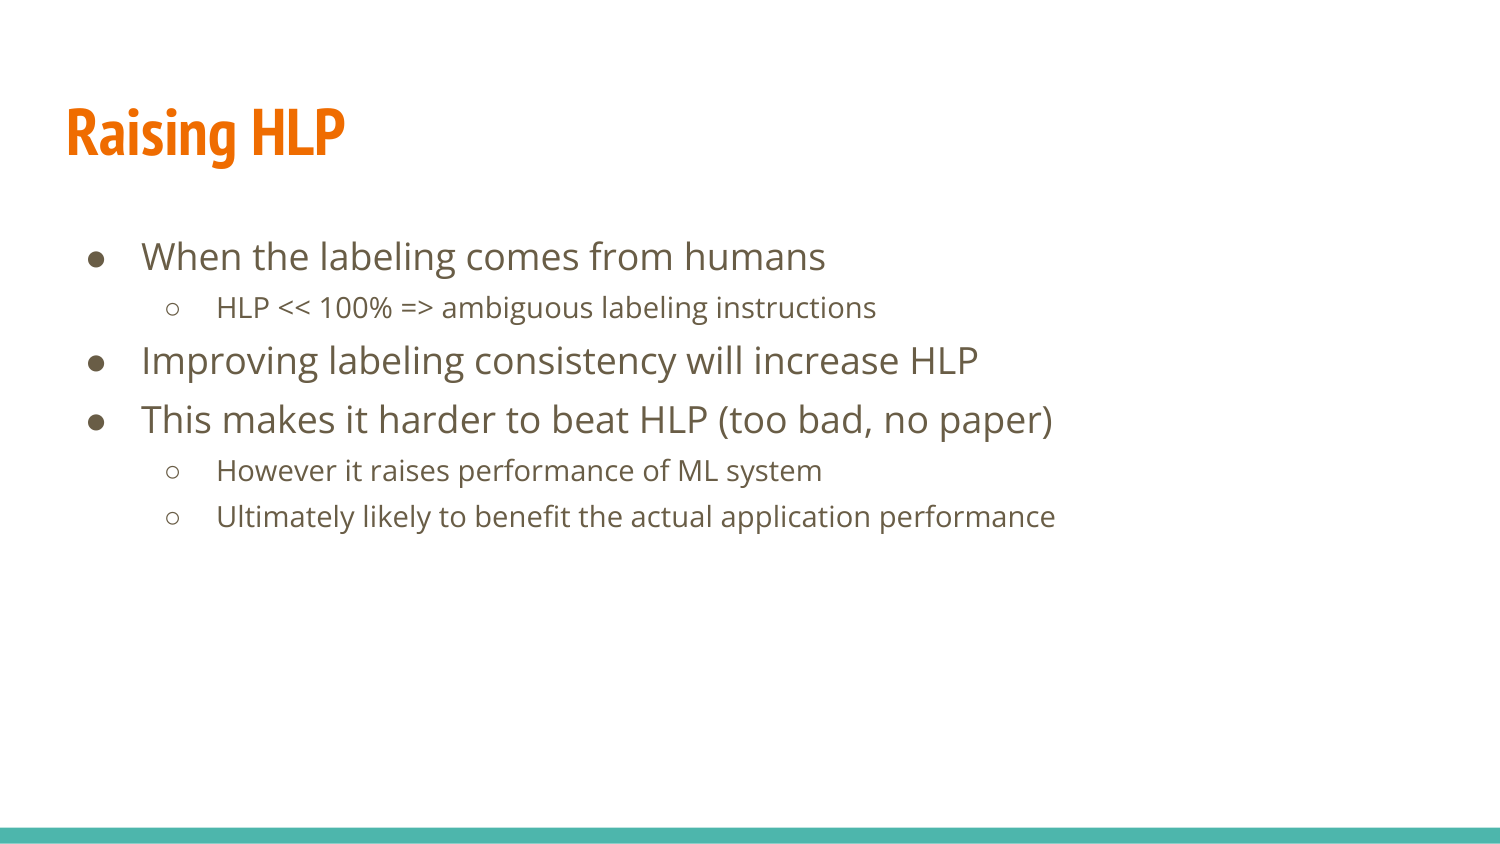

# Raising HLP
When the labeling comes from humans
HLP << 100% => ambiguous labeling instructions
Improving labeling consistency will increase HLP
This makes it harder to beat HLP (too bad, no paper)
However it raises performance of ML system
Ultimately likely to benefit the actual application performance